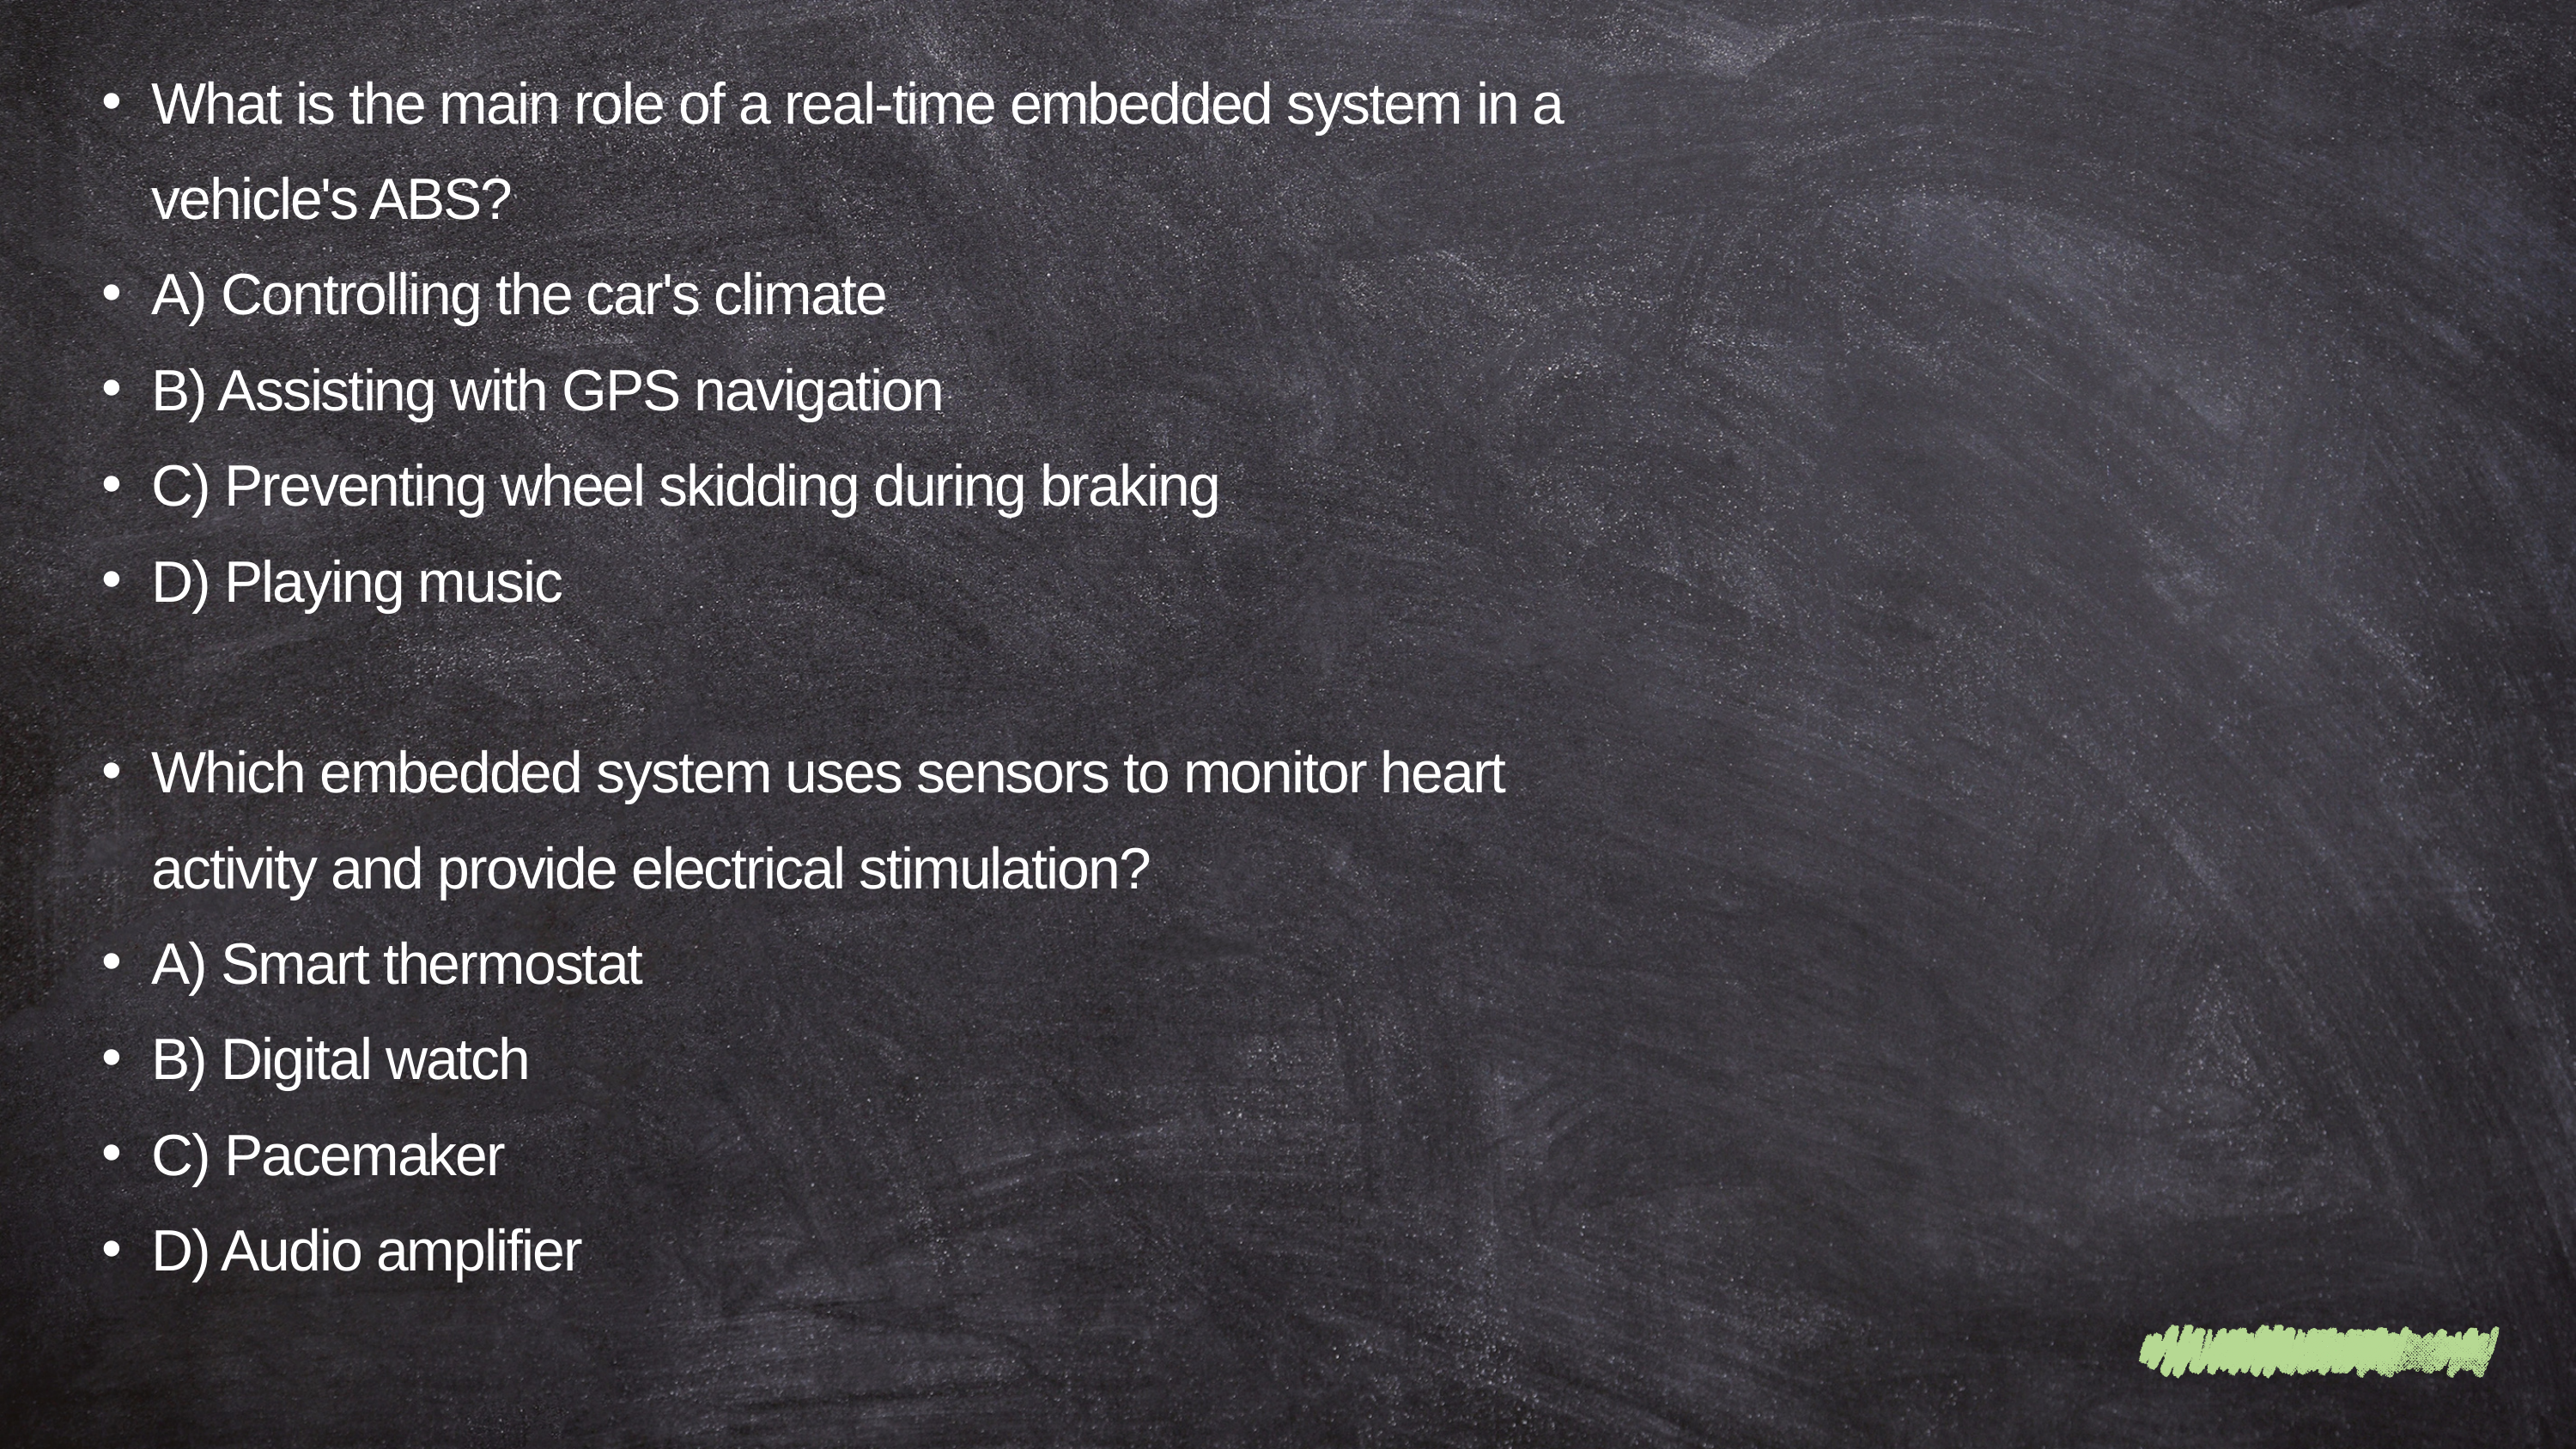

What is the main role of a real-time embedded system in a vehicle's ABS?
A) Controlling the car's climate
B) Assisting with GPS navigation
C) Preventing wheel skidding during braking
D) Playing music

Which embedded system uses sensors to monitor heart activity and provide electrical stimulation?
A) Smart thermostat
B) Digital watch
C) Pacemaker
D) Audio amplifier